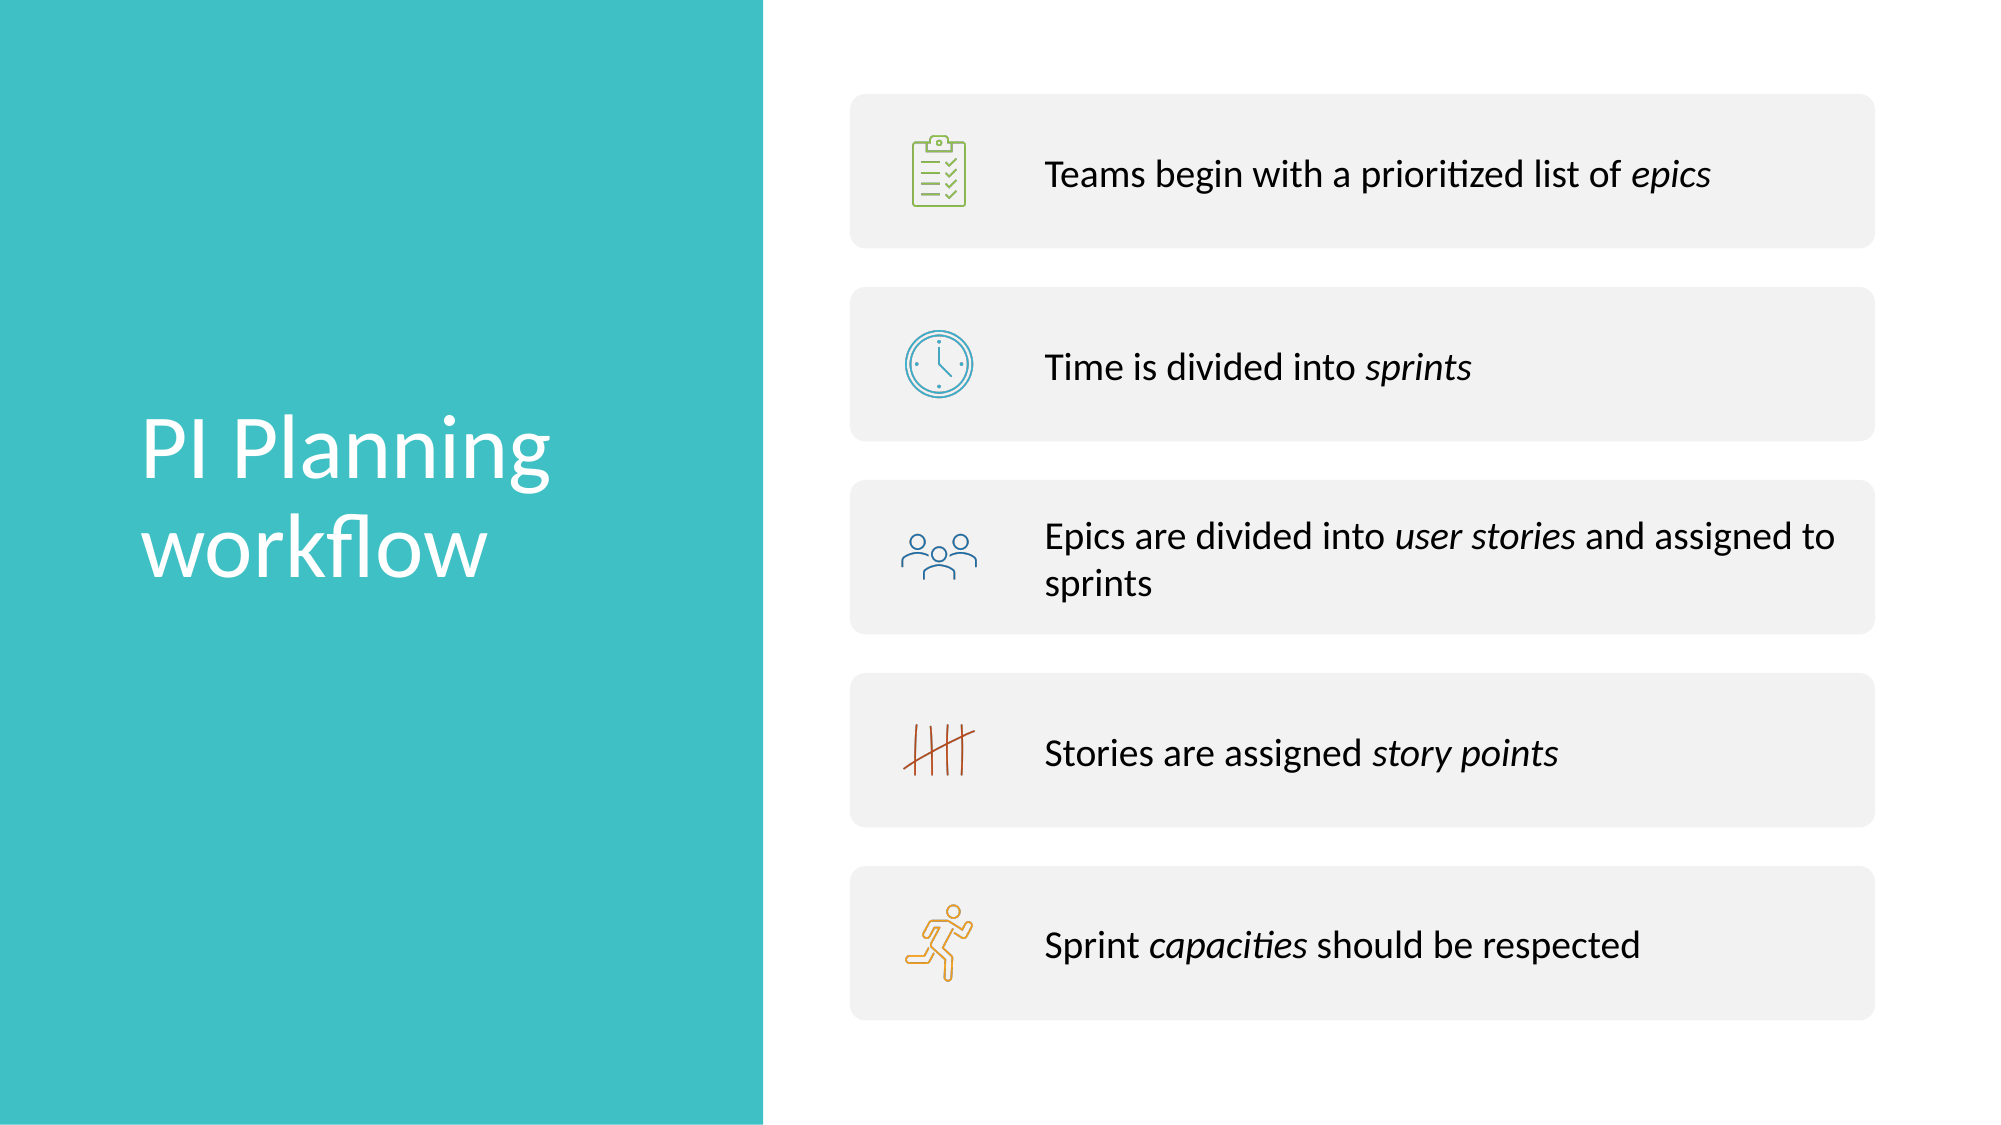

# PI Planning workflow
Teams begin with a prioritized list of epics
Time is divided into sprints
Epics are divided into user stories and assigned to sprints
Stories are assigned story points
Sprint capacities should be respected